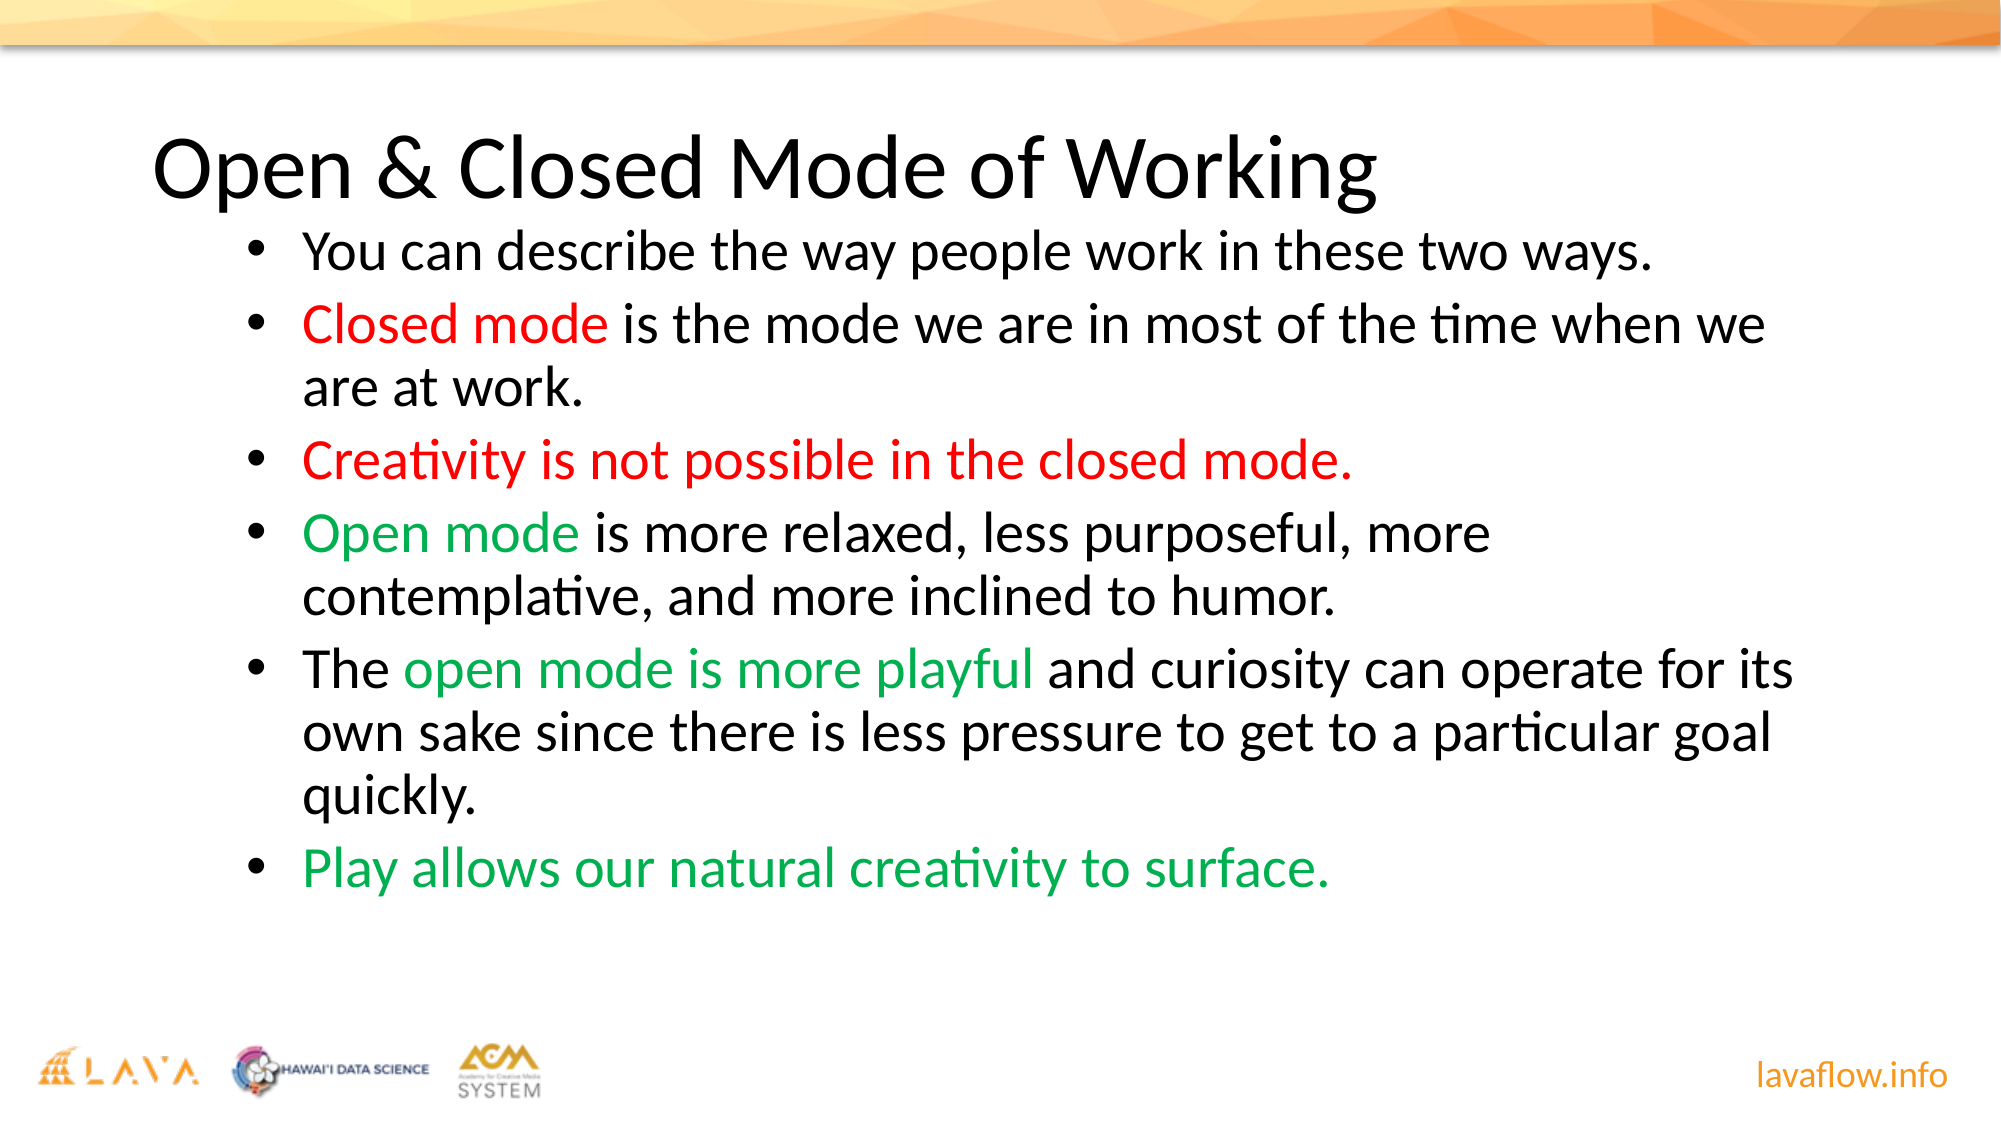

# Open & Closed Mode of Working
You can describe the way people work in these two ways.
Closed mode is the mode we are in most of the time when we are at work.
Creativity is not possible in the closed mode.
Open mode is more relaxed, less purposeful, more contemplative, and more inclined to humor.
The open mode is more playful and curiosity can operate for its own sake since there is less pressure to get to a particular goal quickly.
Play allows our natural creativity to surface.